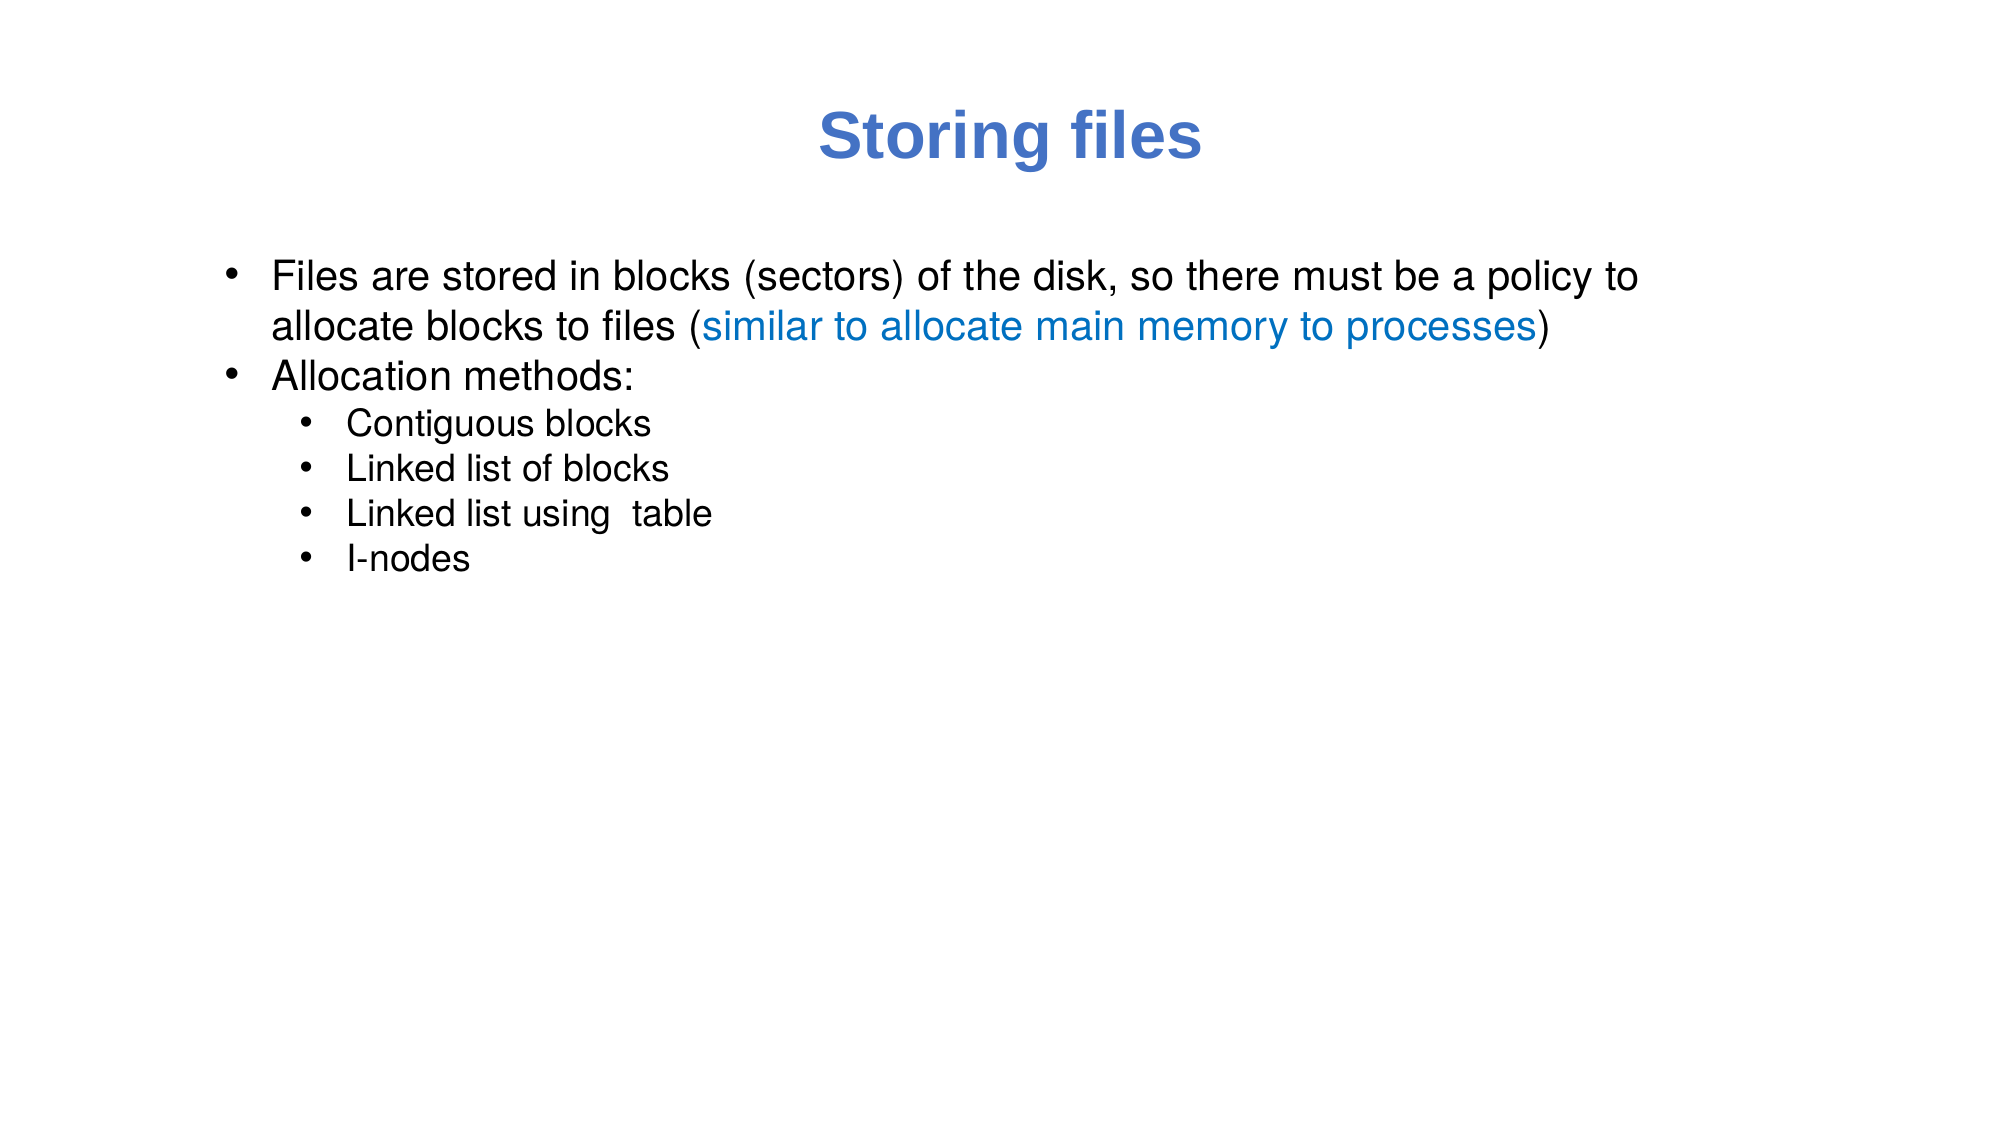

# Storing files

Files are stored in blocks (sectors) of the disk, so there must be a policy to allocate blocks to files (similar to allocate main memory to processes)
Allocation methods:
Contiguous blocks
Linked list of blocks
Linked list using  table
I-nodes